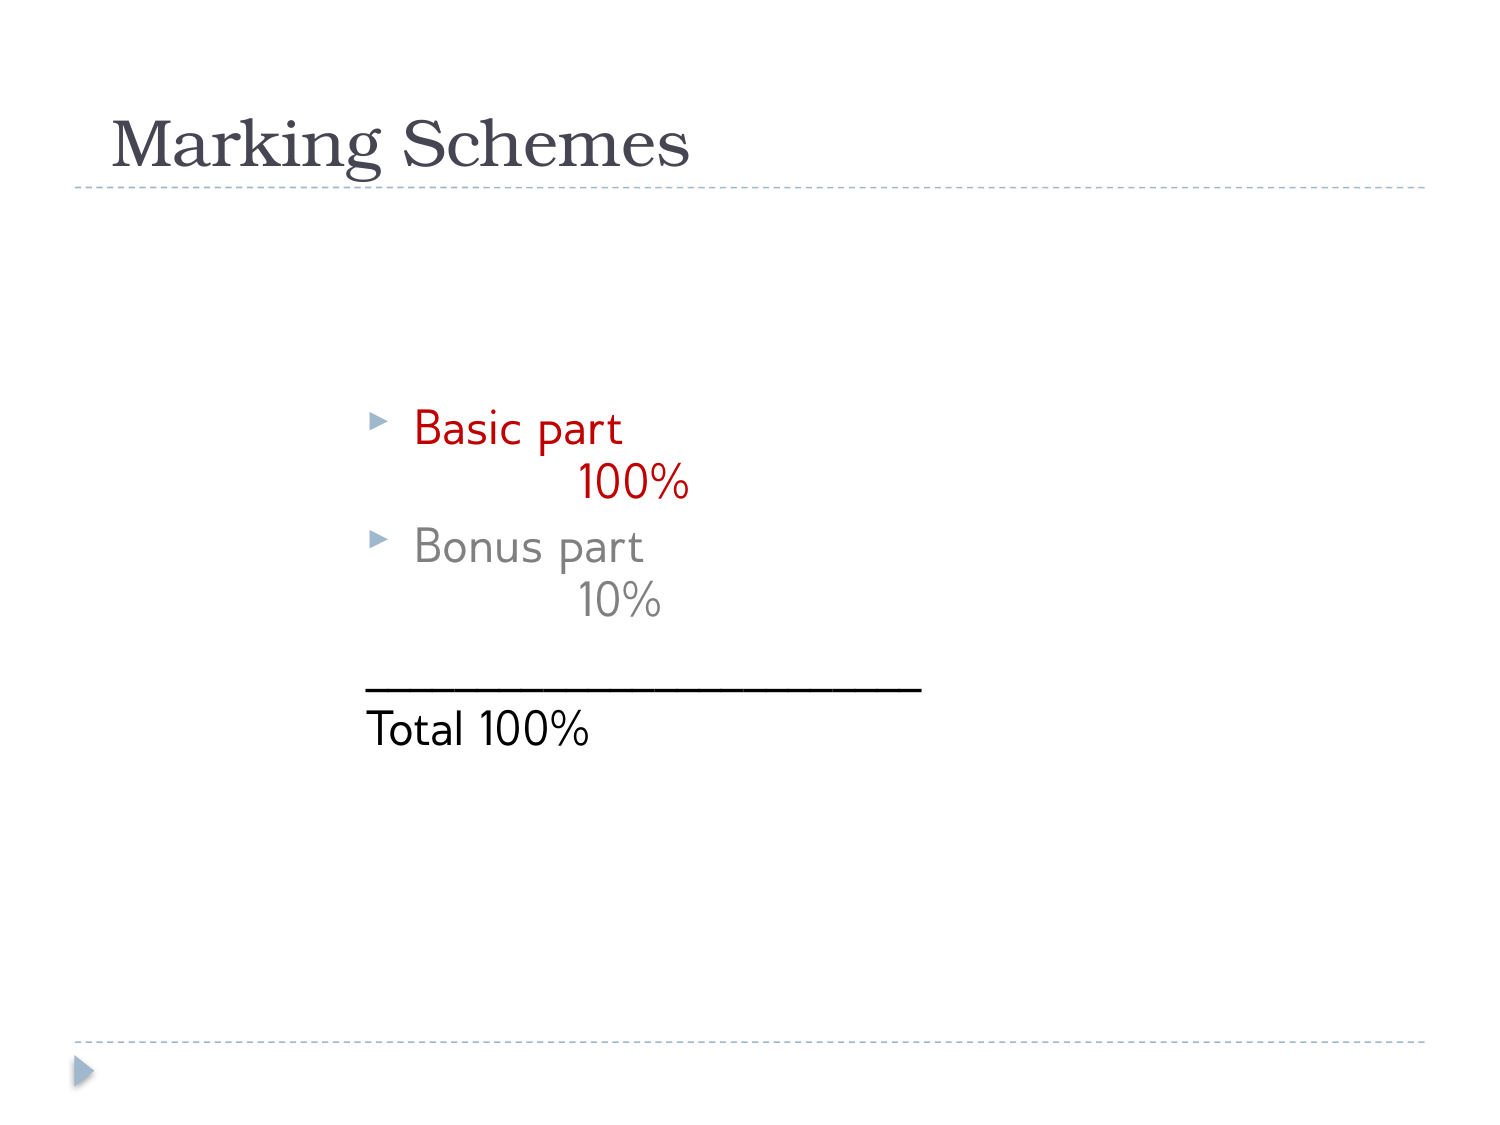

# Marking Schemes

Basic part				 100%
Bonus part				 10%
_________________________
Total 100%